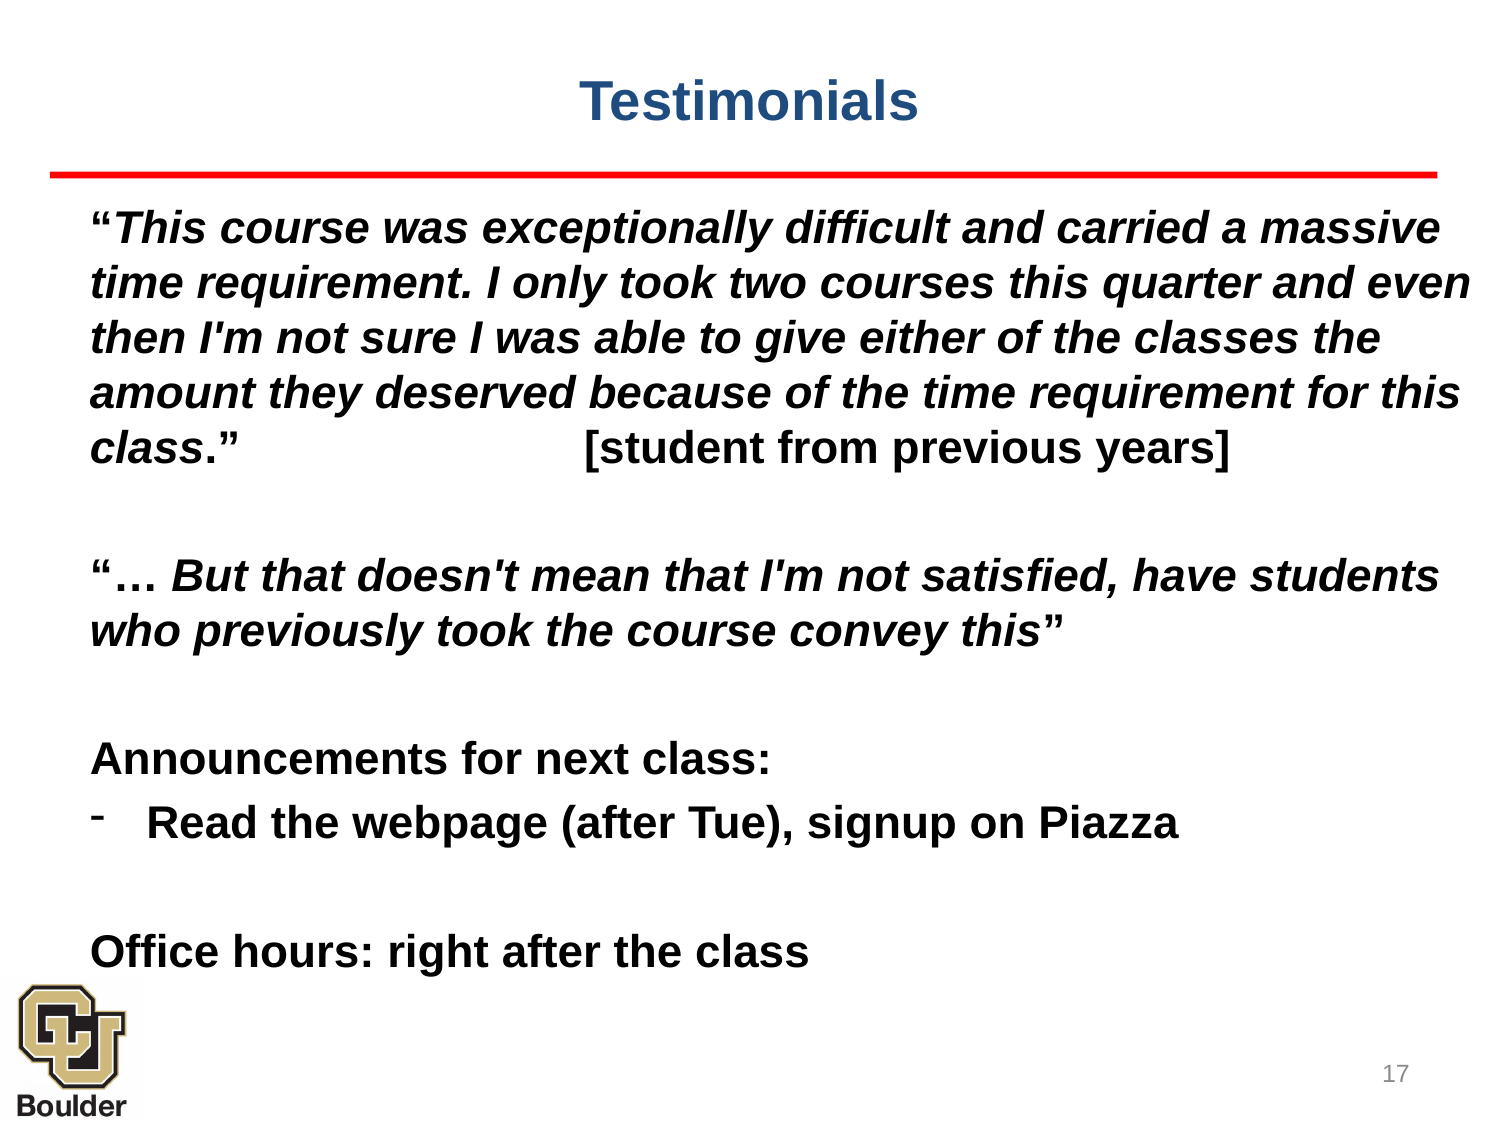

Testimonials
“This course was exceptionally difficult and carried a massive time requirement. I only took two courses this quarter and even then I'm not sure I was able to give either of the classes the amount they deserved because of the time requirement for this class.”                           [student from previous years]

“… But that doesn't mean that I'm not satisfied, have students who previously took the course convey this”

Announcements for next class:
Read the webpage (after Tue), signup on Piazza

Office hours: right after the class

17